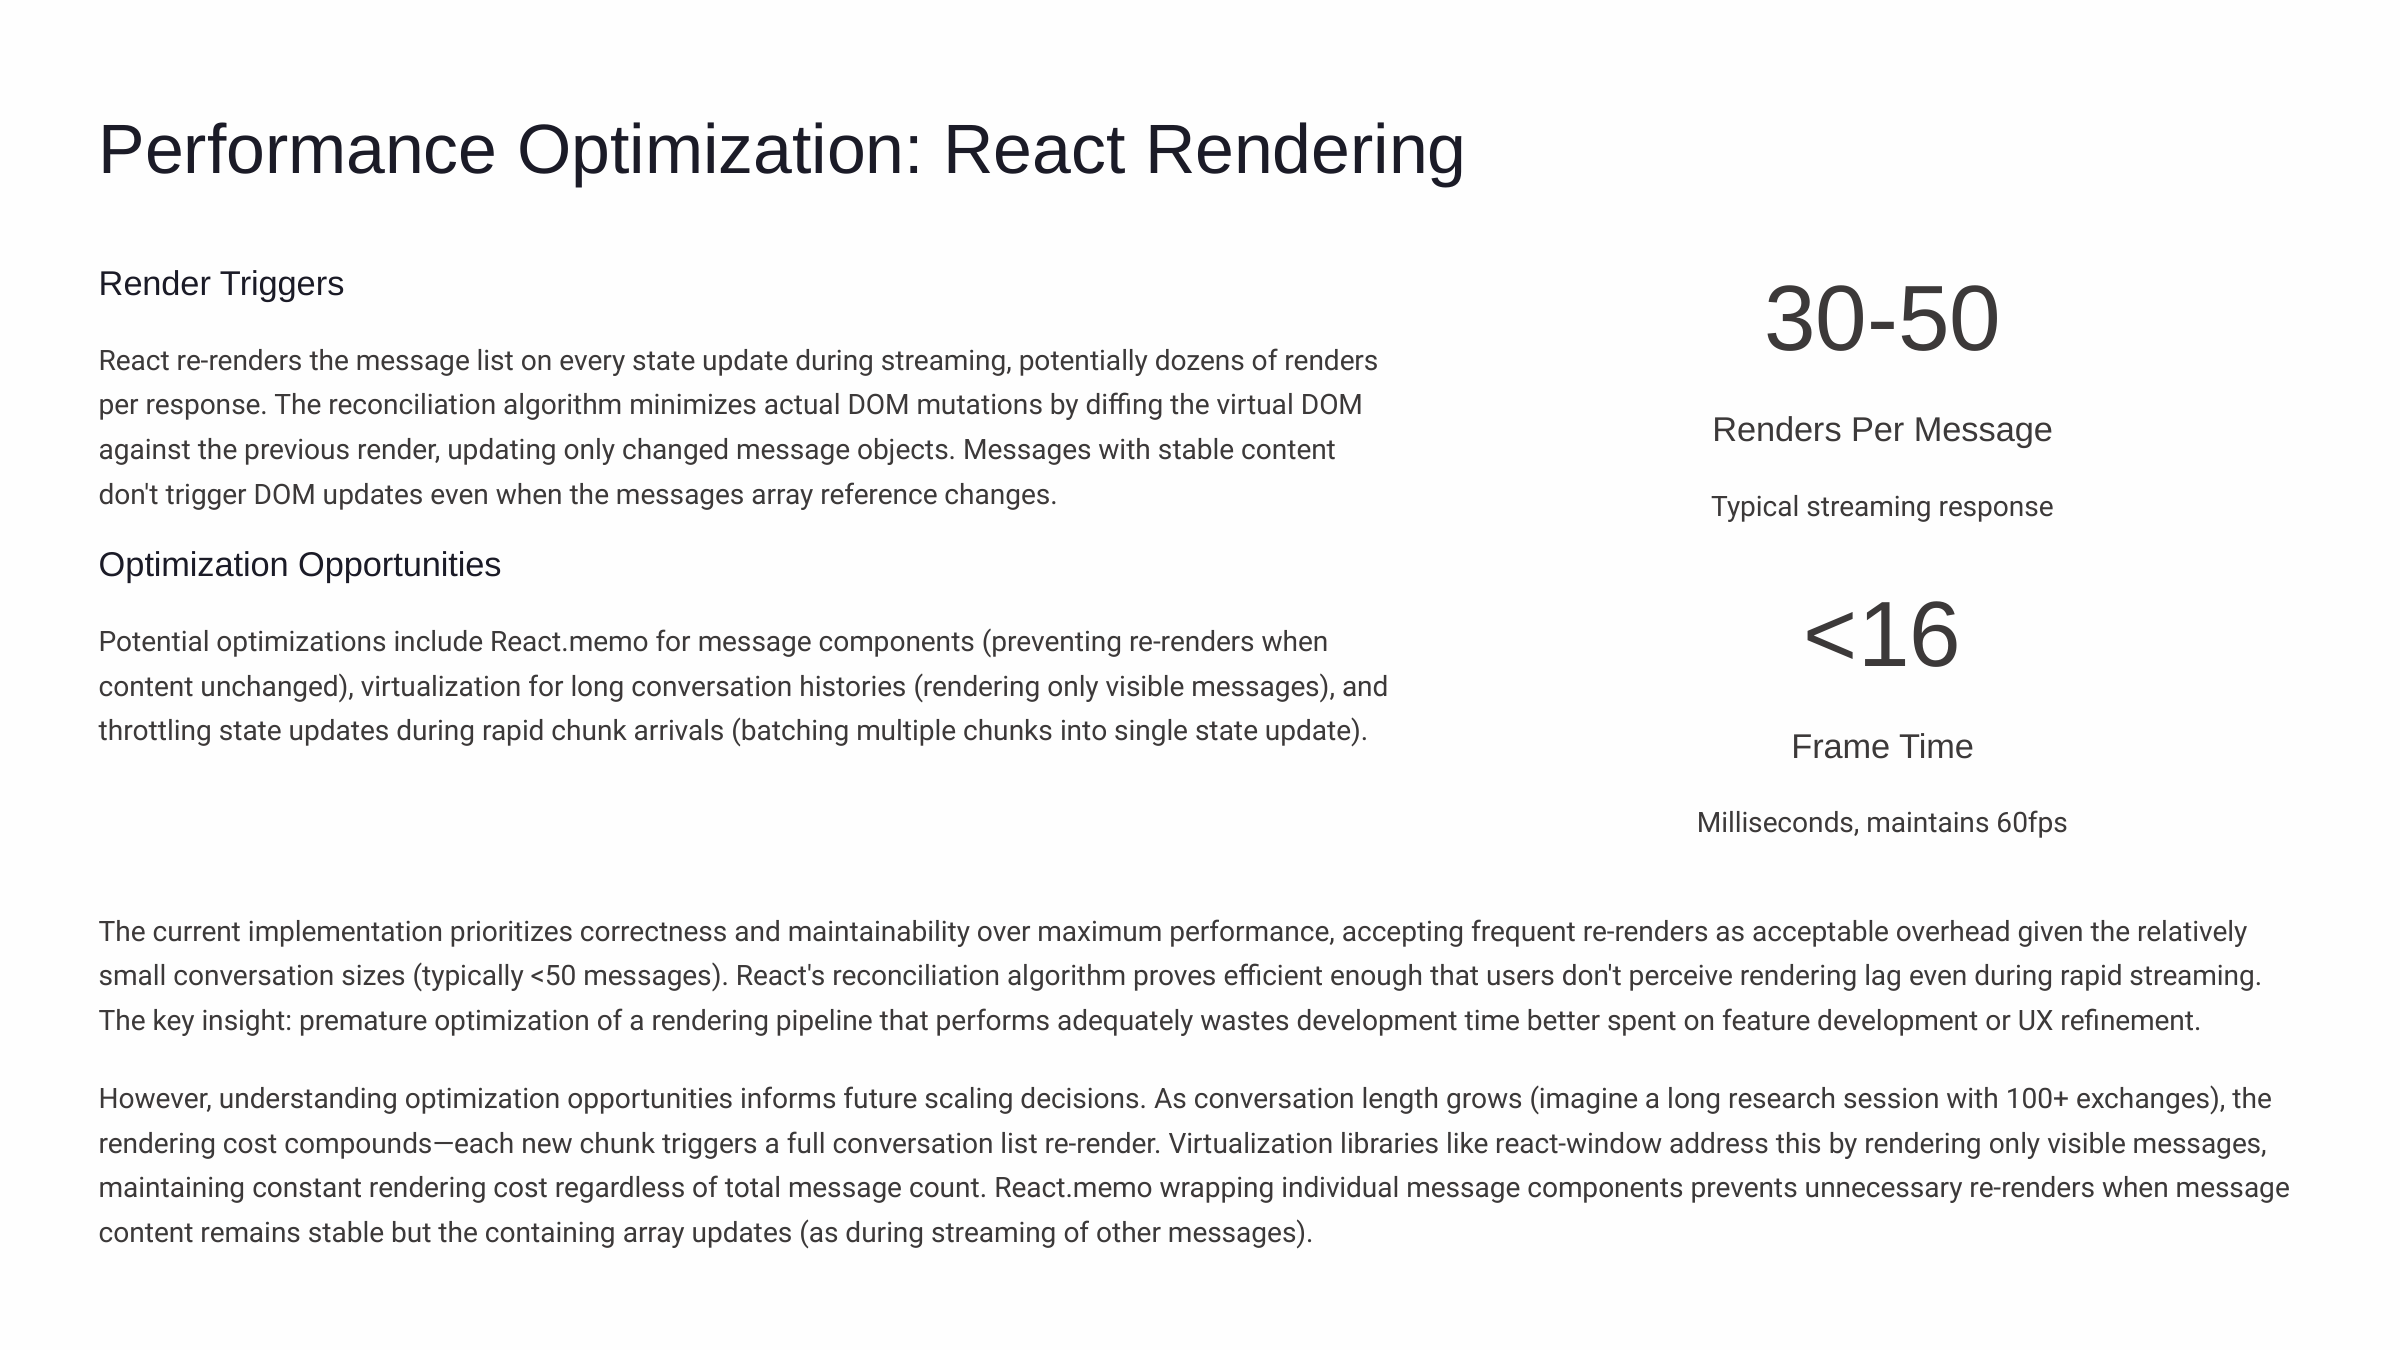

Performance Optimization: React Rendering
Render Triggers
30-50
React re-renders the message list on every state update during streaming, potentially dozens of renders per response. The reconciliation algorithm minimizes actual DOM mutations by diffing the virtual DOM against the previous render, updating only changed message objects. Messages with stable content don't trigger DOM updates even when the messages array reference changes.
Renders Per Message
Typical streaming response
Optimization Opportunities
<16
Potential optimizations include React.memo for message components (preventing re-renders when content unchanged), virtualization for long conversation histories (rendering only visible messages), and throttling state updates during rapid chunk arrivals (batching multiple chunks into single state update).
Frame Time
Milliseconds, maintains 60fps
The current implementation prioritizes correctness and maintainability over maximum performance, accepting frequent re-renders as acceptable overhead given the relatively small conversation sizes (typically <50 messages). React's reconciliation algorithm proves efficient enough that users don't perceive rendering lag even during rapid streaming. The key insight: premature optimization of a rendering pipeline that performs adequately wastes development time better spent on feature development or UX refinement.
However, understanding optimization opportunities informs future scaling decisions. As conversation length grows (imagine a long research session with 100+ exchanges), the rendering cost compounds—each new chunk triggers a full conversation list re-render. Virtualization libraries like react-window address this by rendering only visible messages, maintaining constant rendering cost regardless of total message count. React.memo wrapping individual message components prevents unnecessary re-renders when message content remains stable but the containing array updates (as during streaming of other messages).